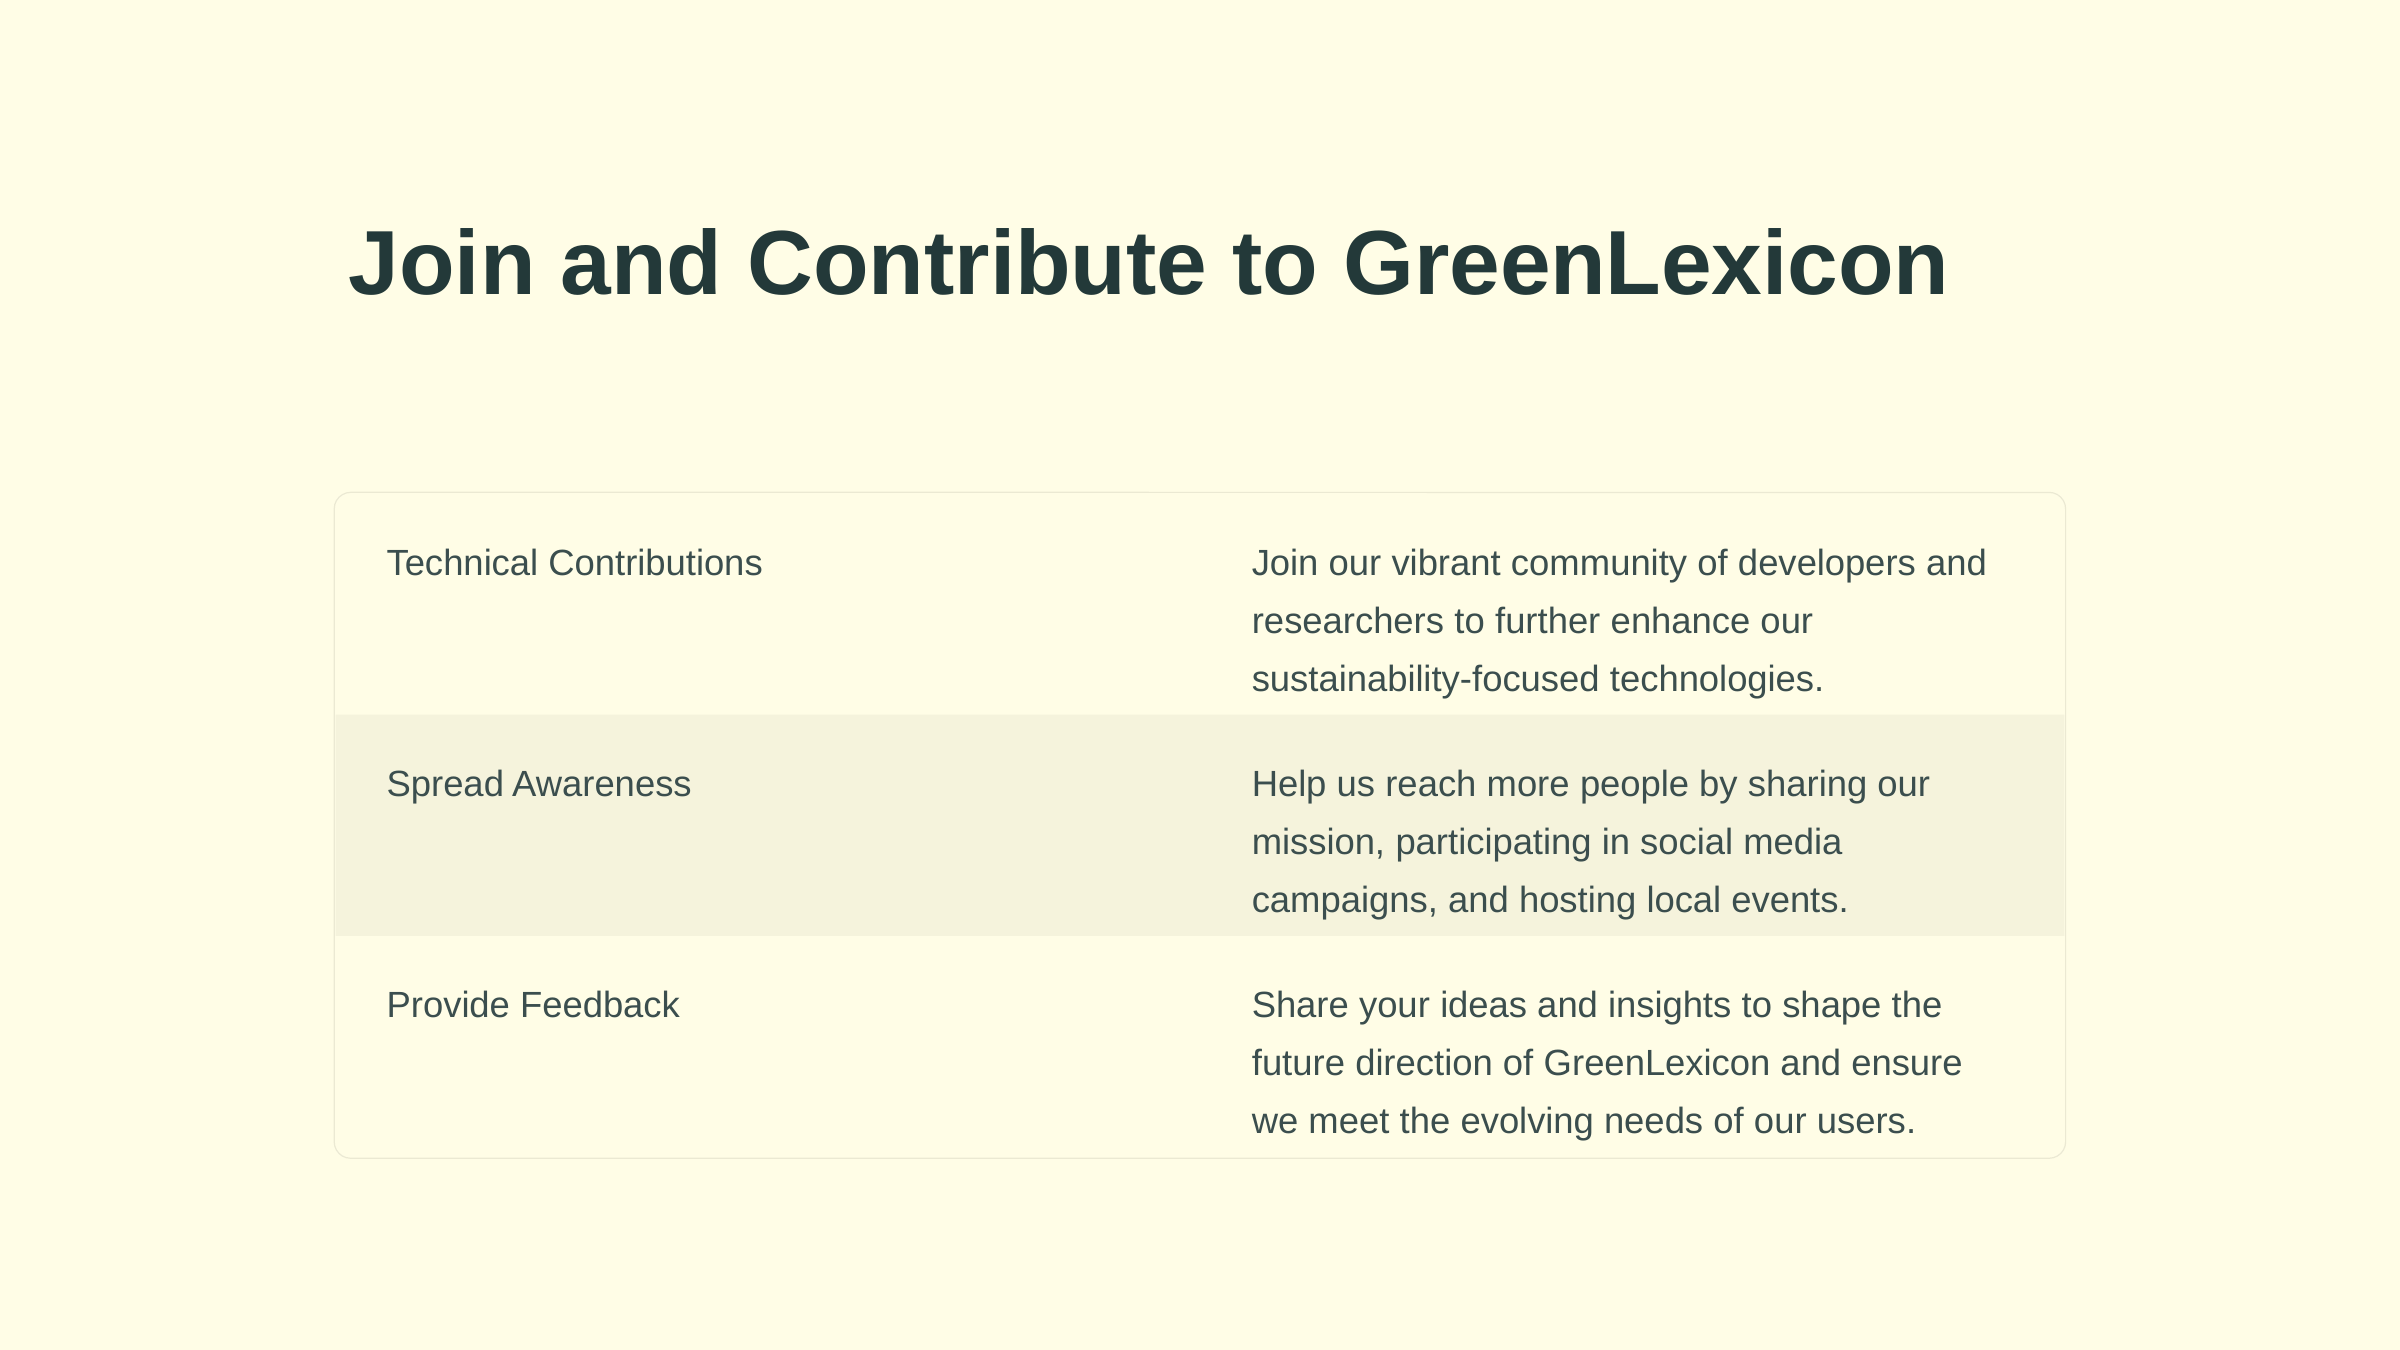

Join and Contribute to GreenLexicon

Technical Contributions
Join our vibrant community of developers and researchers to further enhance our sustainability-focused technologies.

Spread Awareness
Help us reach more people by sharing our mission, participating in social media campaigns, and hosting local events.

Provide Feedback
Share your ideas and insights to shape the future direction of GreenLexicon and ensure we meet the evolving needs of our users.